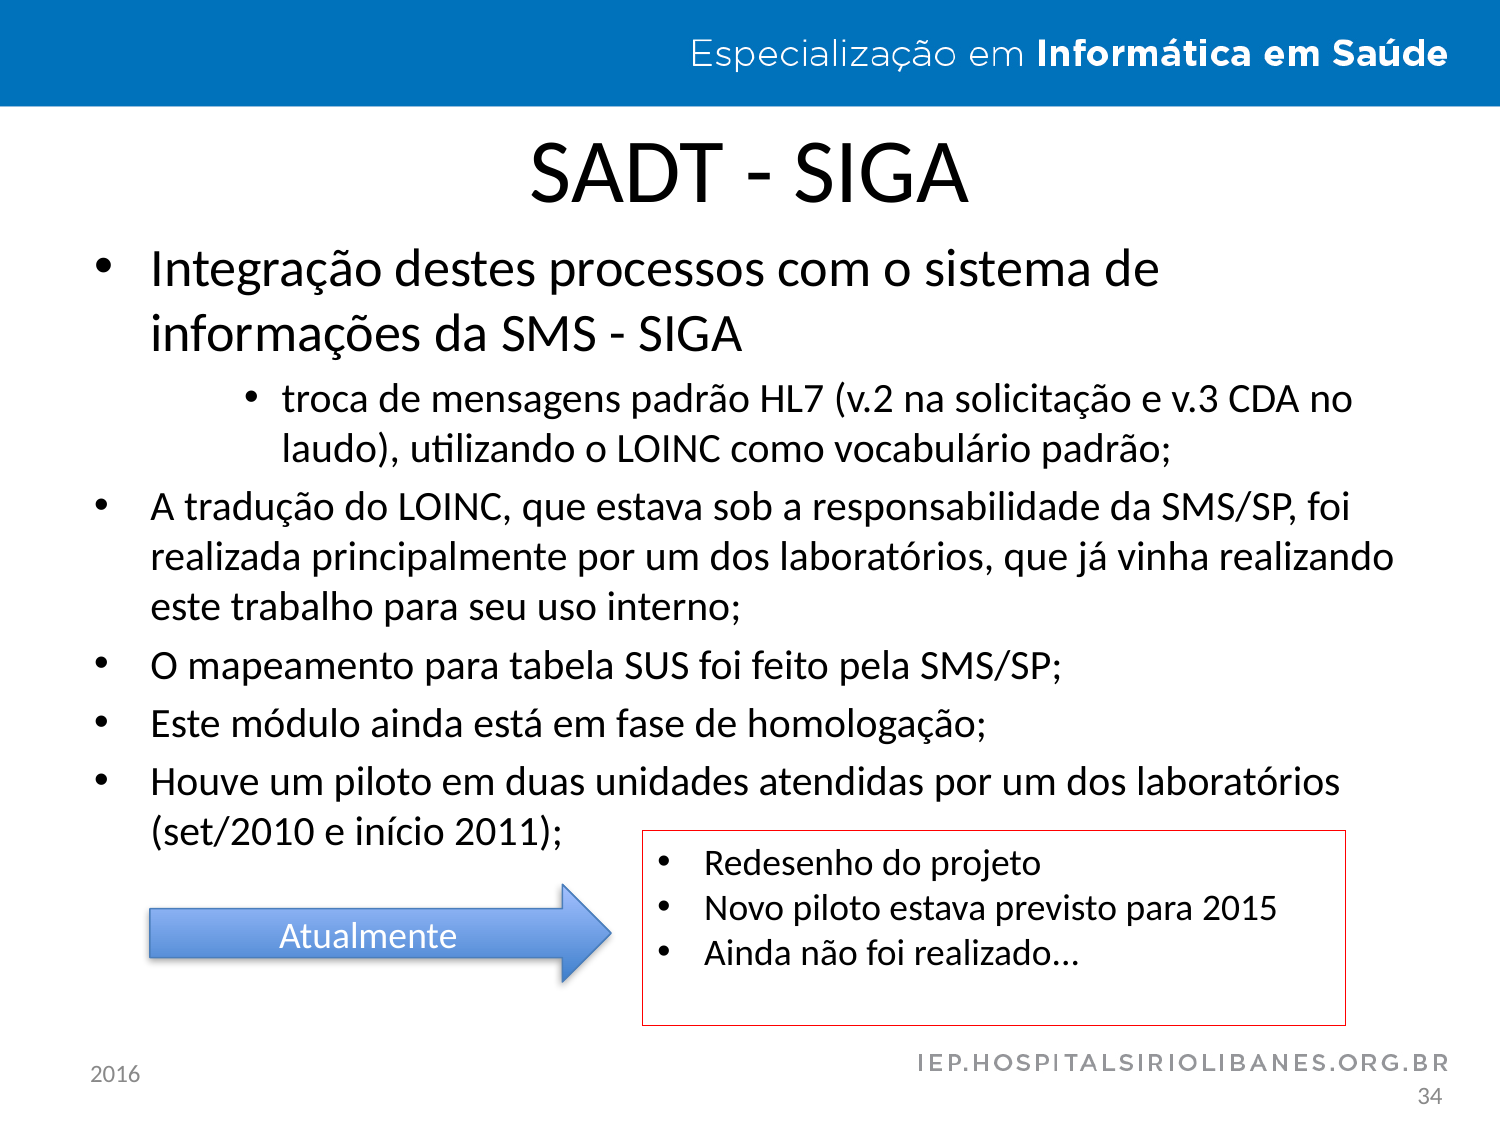

# SADT - SIGA
Integração destes processos com o sistema de informações da SMS - SIGA
troca de mensagens padrão HL7 (v.2 na solicitação e v.3 CDA no laudo), utilizando o LOINC como vocabulário padrão;
A tradução do LOINC, que estava sob a responsabilidade da SMS/SP, foi realizada principalmente por um dos laboratórios, que já vinha realizando este trabalho para seu uso interno;
O mapeamento para tabela SUS foi feito pela SMS/SP;
Este módulo ainda está em fase de homologação;
Houve um piloto em duas unidades atendidas por um dos laboratórios (set/2010 e início 2011);

Redesenho do projeto
Novo piloto estava previsto para 2015
Ainda não foi realizado...

Atualmente
2016
34